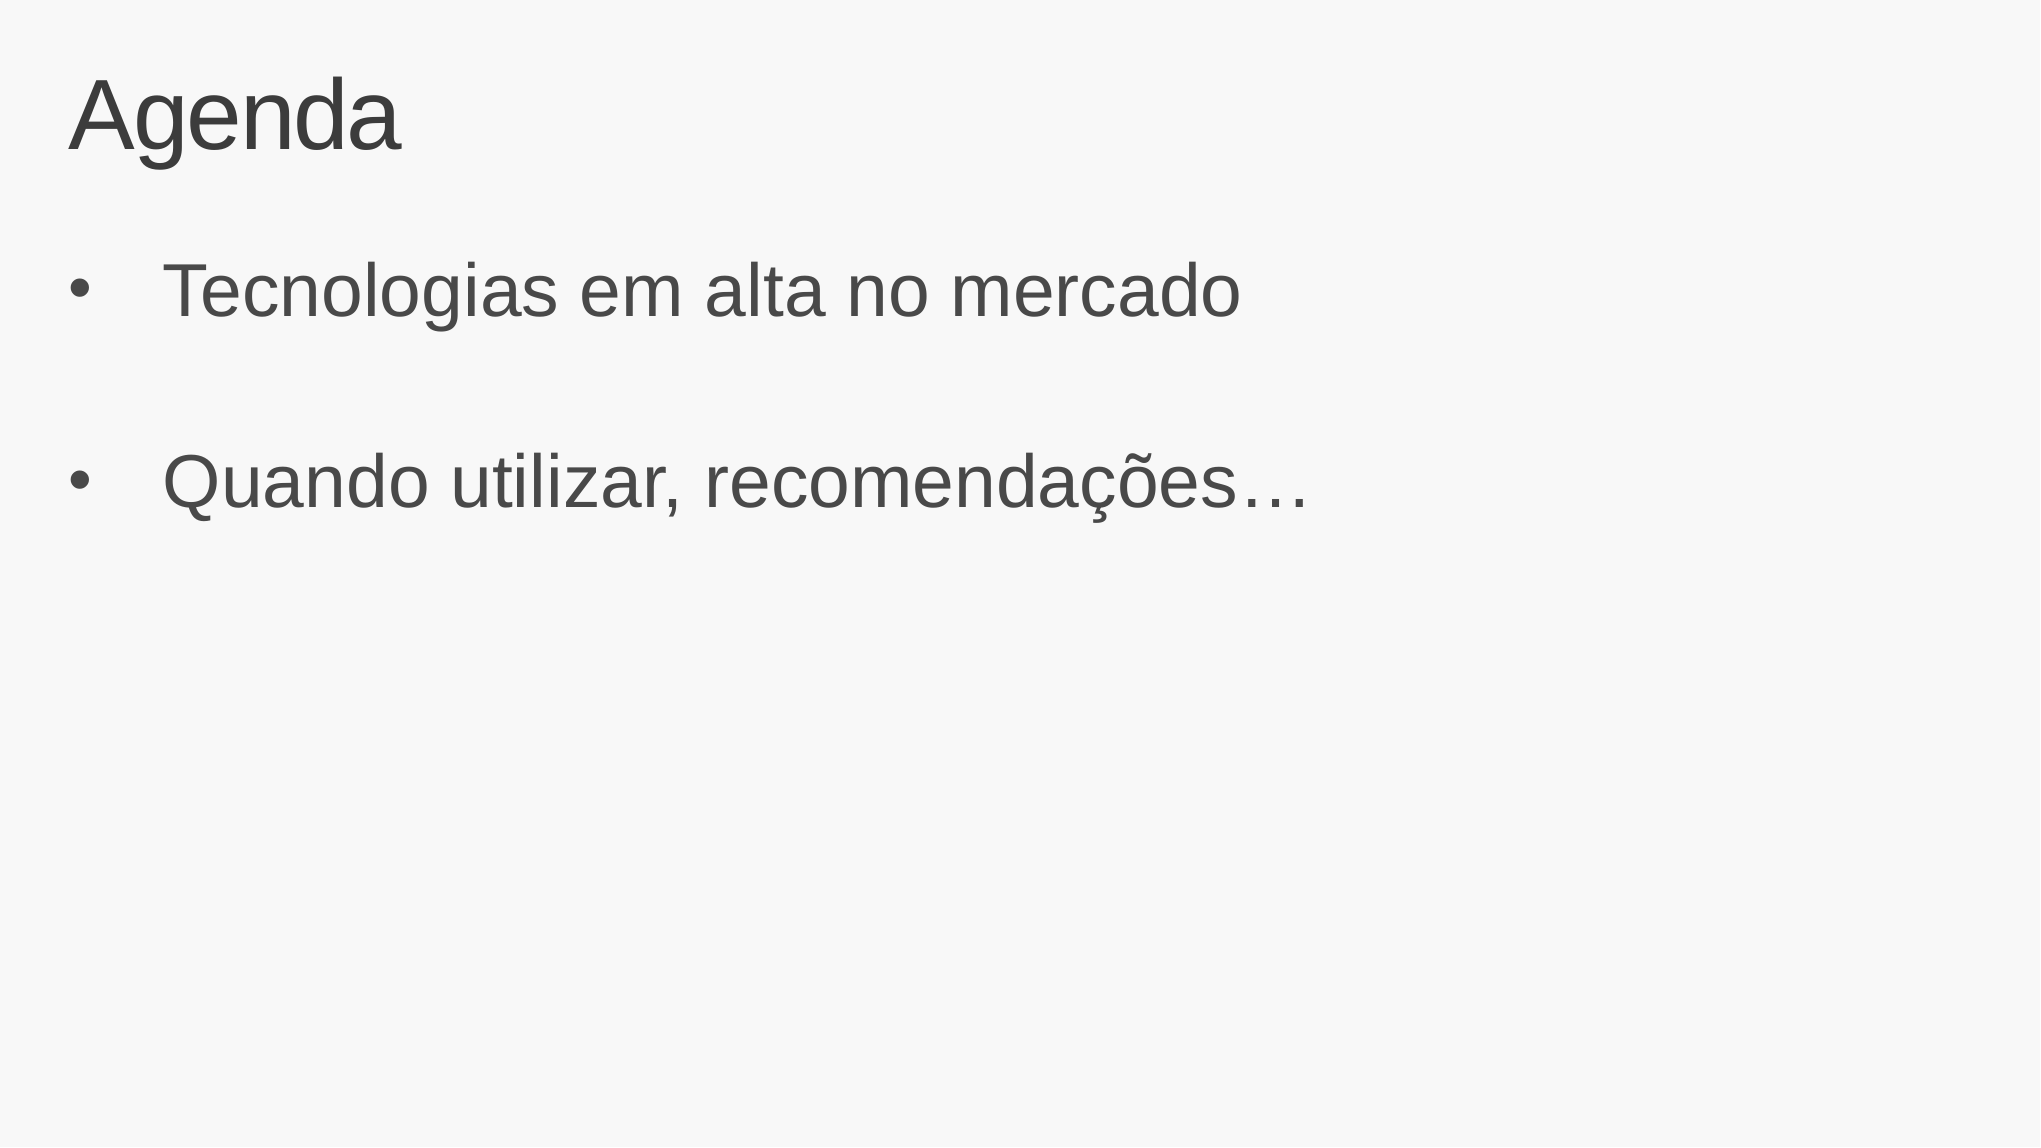

# Agenda
Tecnologias em alta no mercado

Quando utilizar, recomendações…